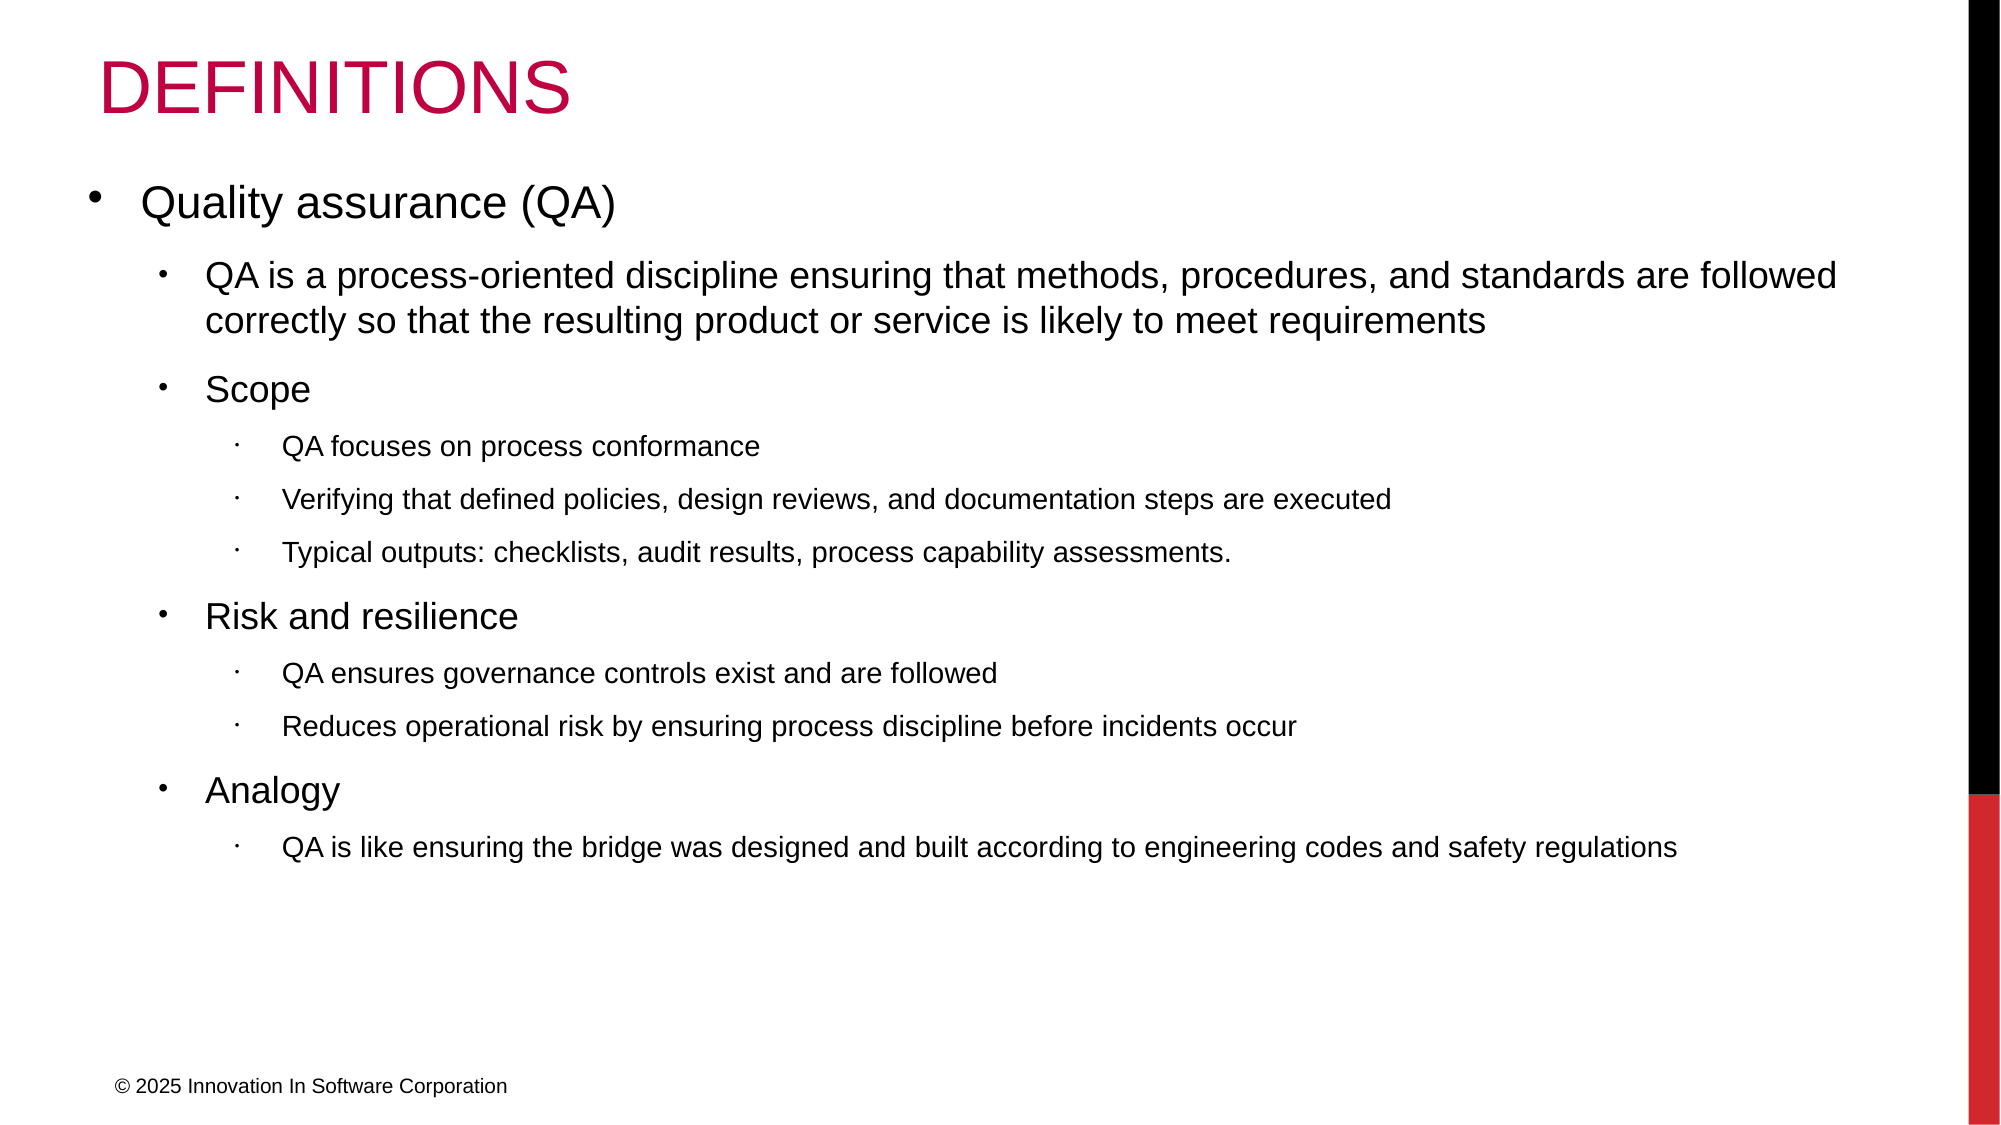

# definitions
Quality assurance (QA)
QA is a process-oriented discipline ensuring that methods, procedures, and standards are followed correctly so that the resulting product or service is likely to meet requirements
Scope
QA focuses on process conformance
Verifying that defined policies, design reviews, and documentation steps are executed
Typical outputs: checklists, audit results, process capability assessments.
Risk and resilience
QA ensures governance controls exist and are followed
Reduces operational risk by ensuring process discipline before incidents occur
Analogy
QA is like ensuring the bridge was designed and built according to engineering codes and safety regulations
© 2025 Innovation In Software Corporation